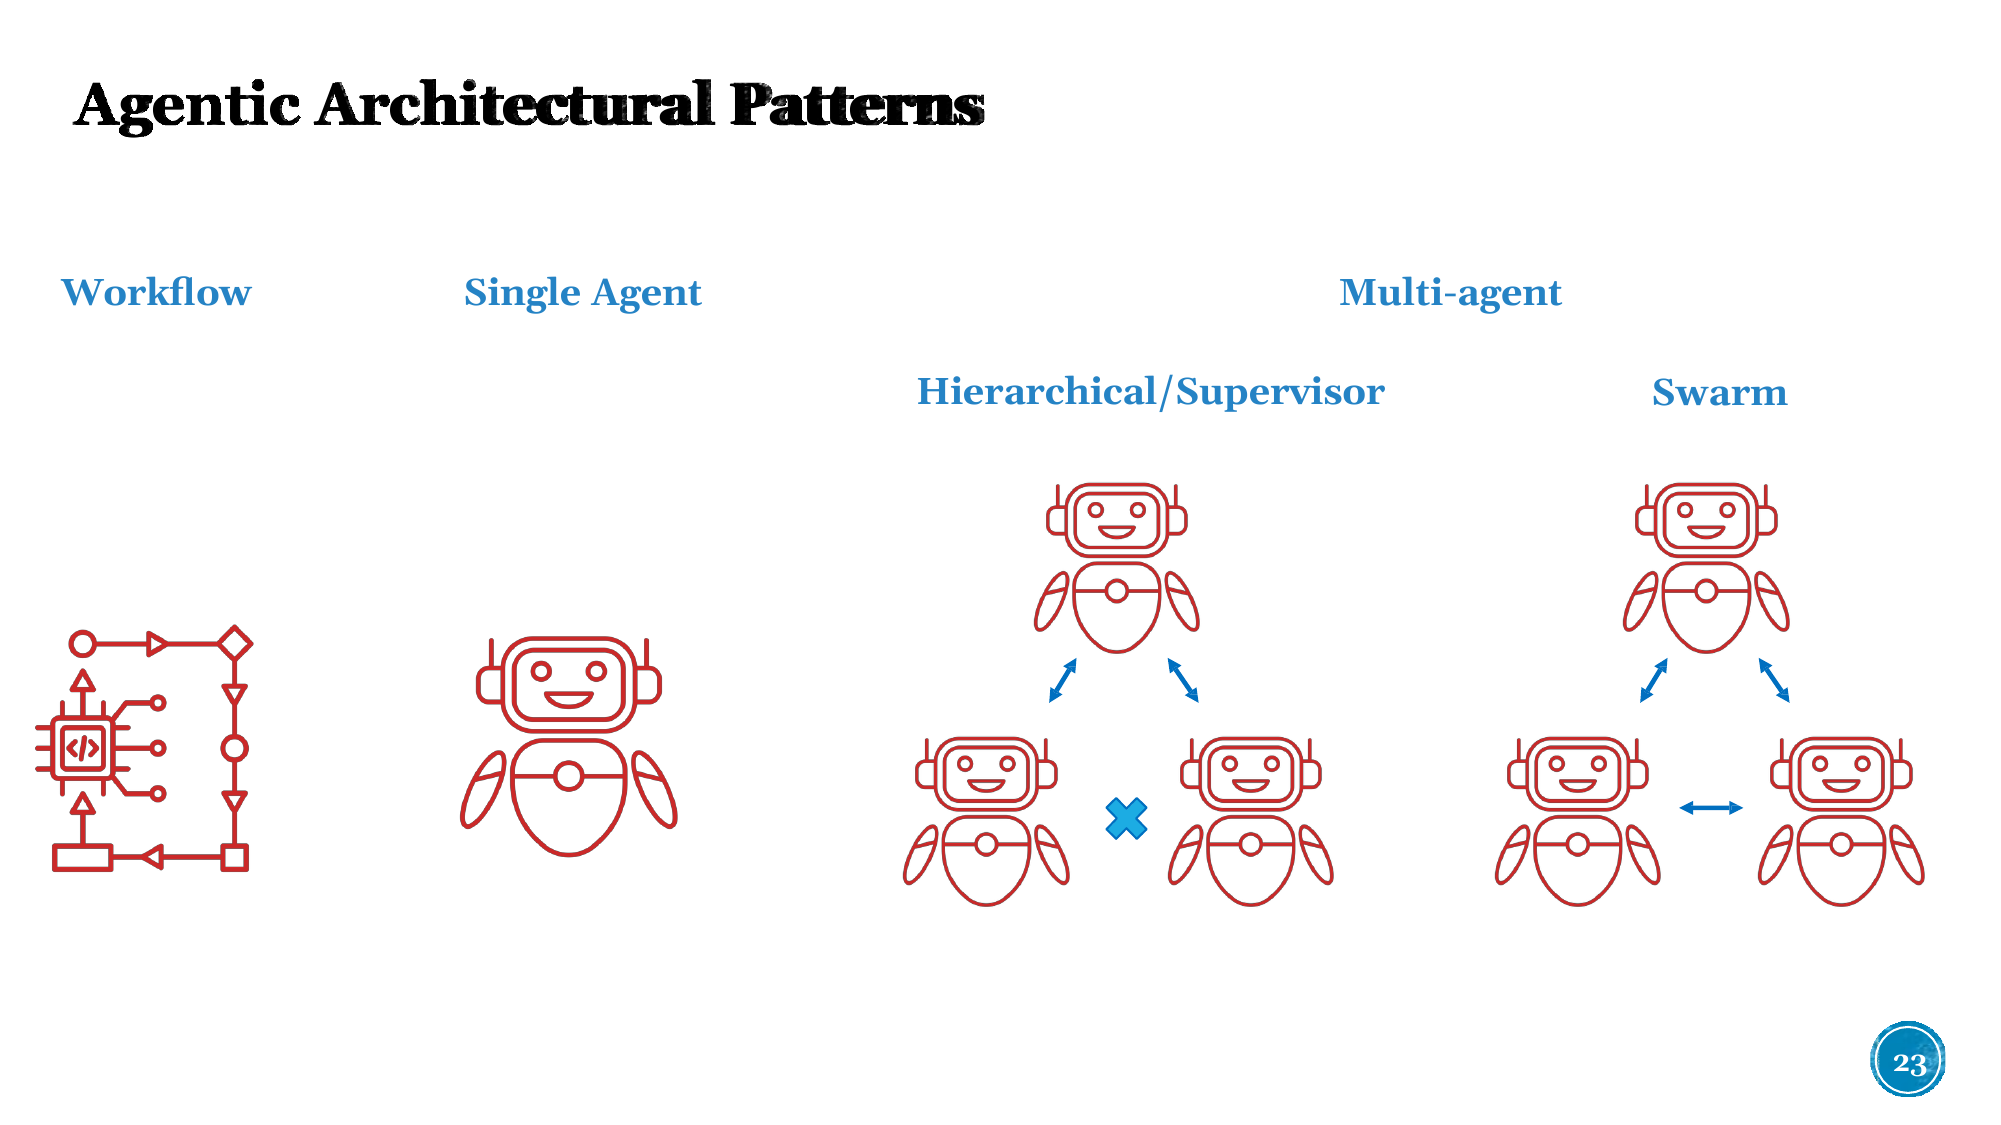

# Agentic Architectural Patterns

Workflow
Single Agent
Multi-agent
Hierarchical/Supervisor
Swarm

23